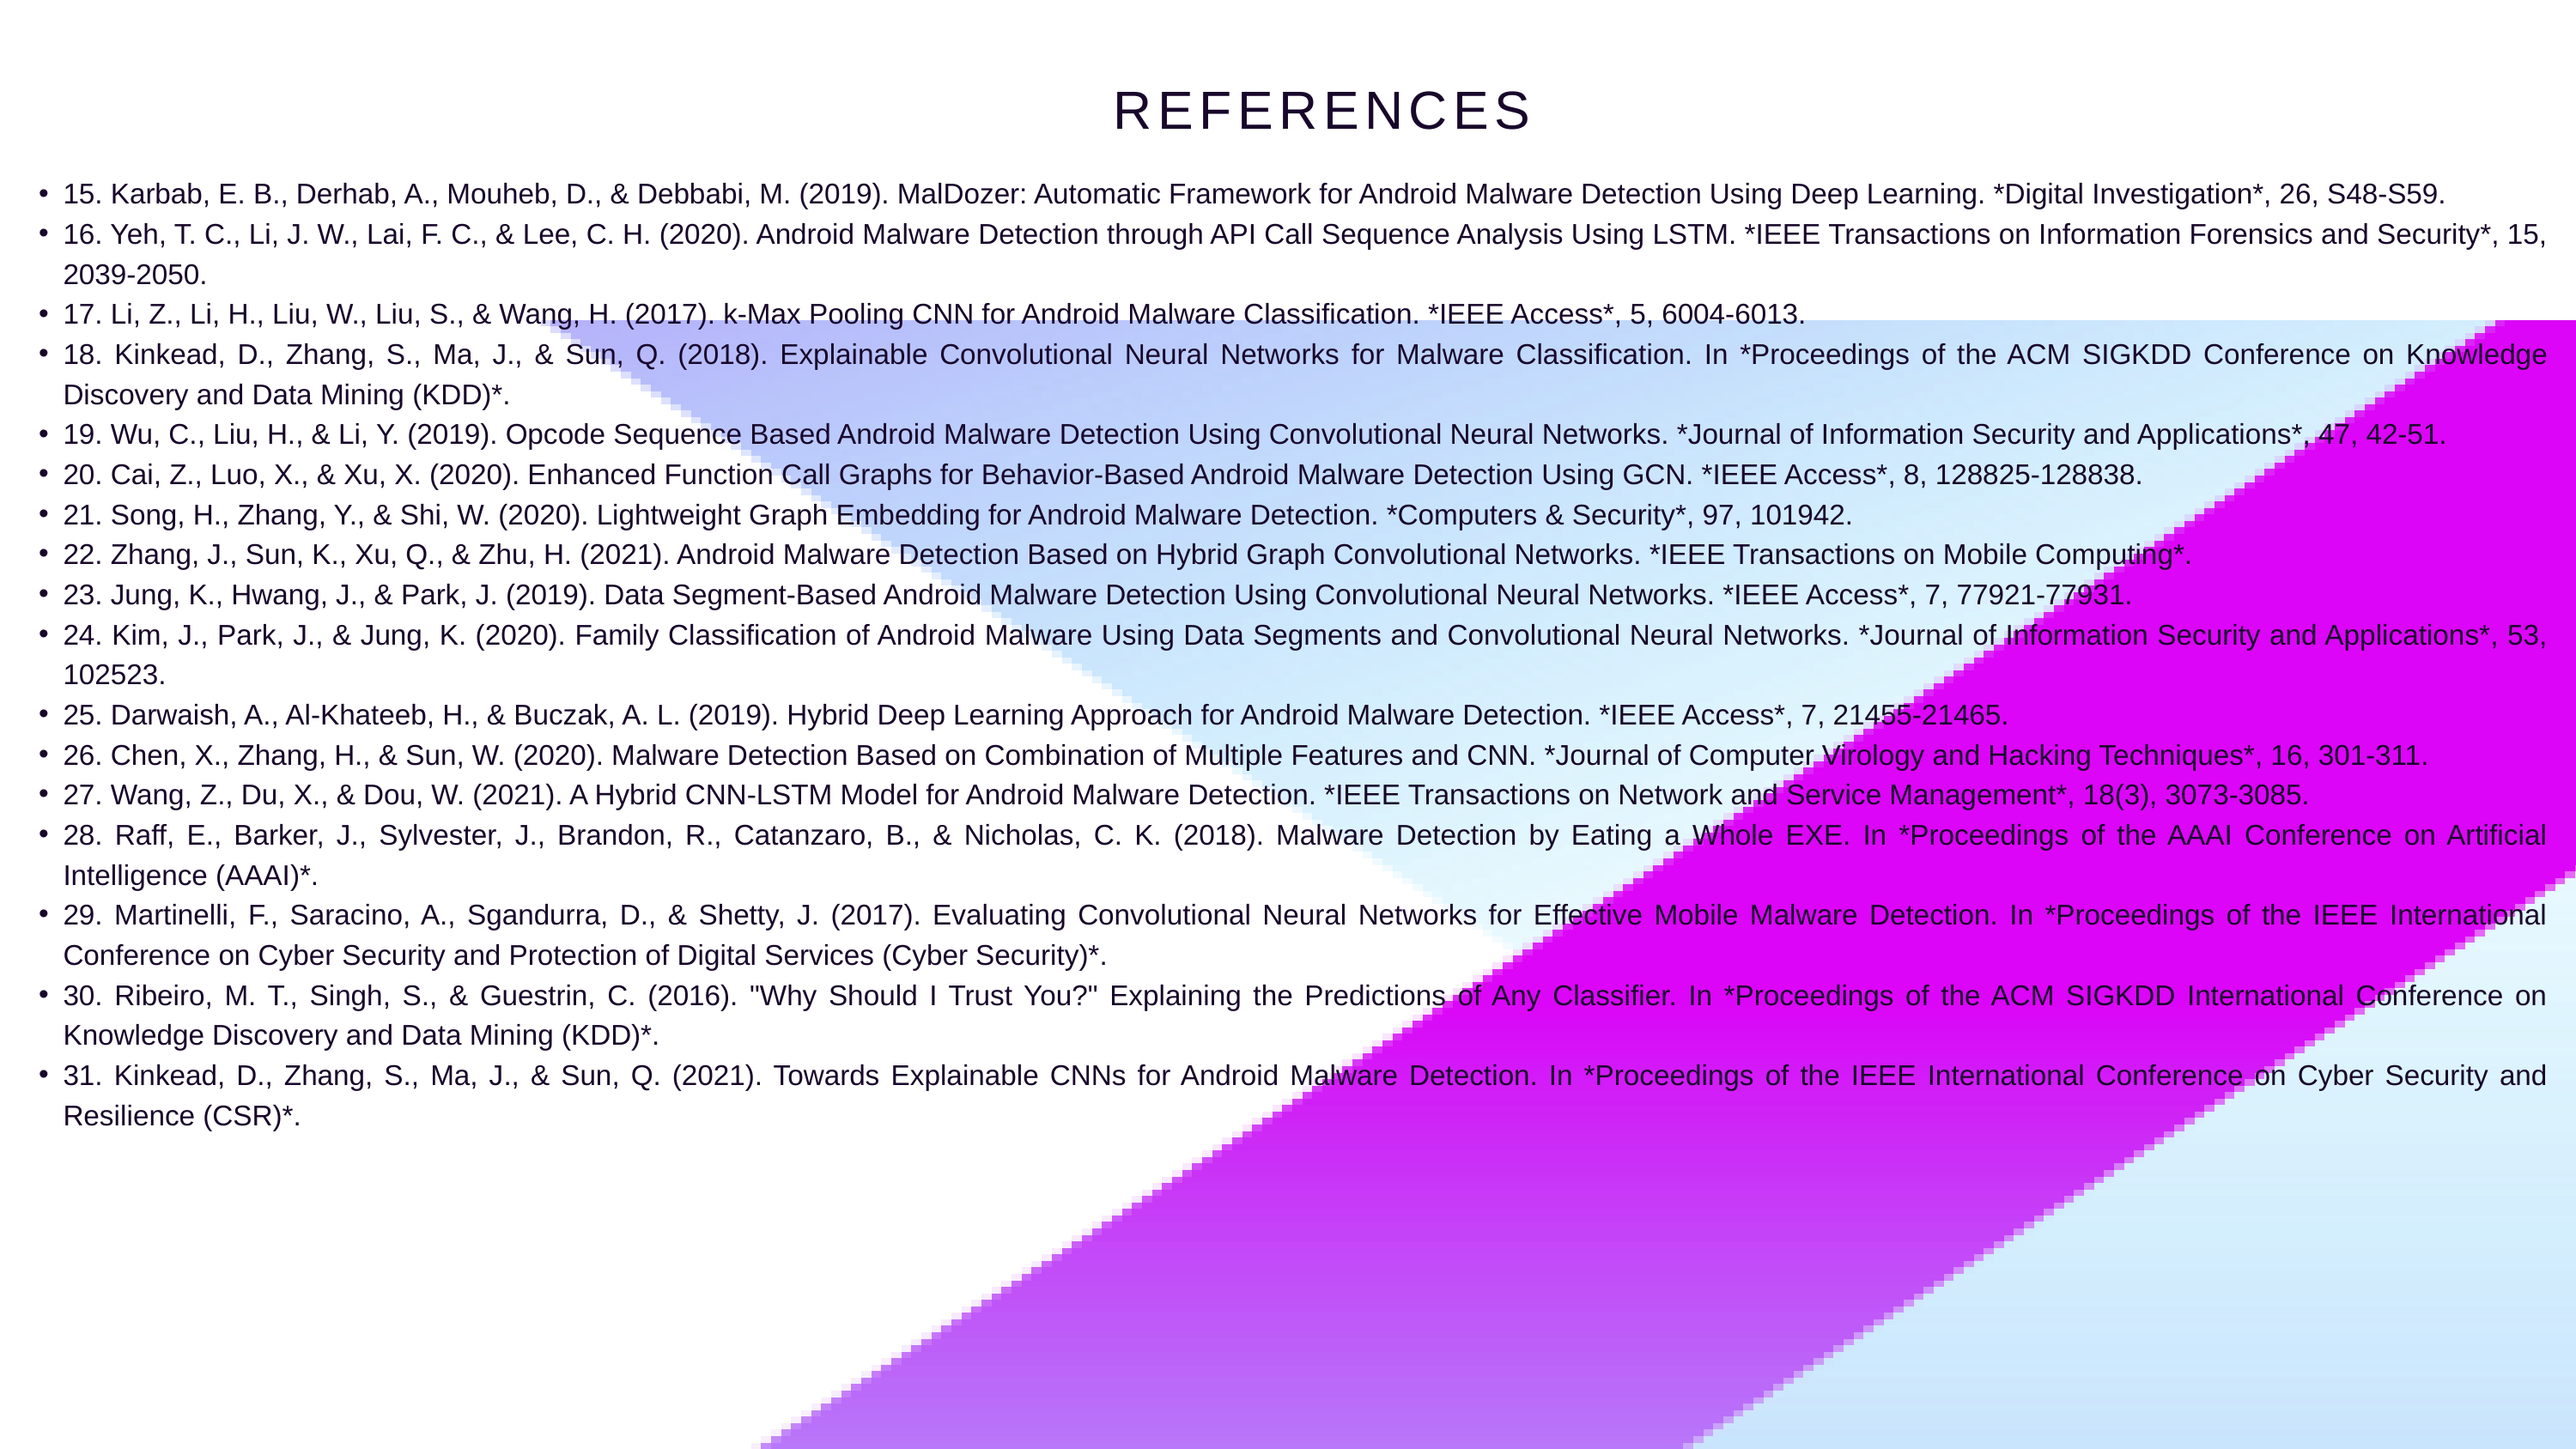

REFERENCES

15. Karbab, E. B., Derhab, A., Mouheb, D., & Debbabi, M. (2019). MalDozer: Automatic Framework for Android Malware Detection Using Deep Learning. *Digital Investigation*, 26, S48-S59.
16. Yeh, T. C., Li, J. W., Lai, F. C., & Lee, C. H. (2020). Android Malware Detection through API Call Sequence Analysis Using LSTM. *IEEE Transactions on Information Forensics and Security*, 15, 2039-2050.
17. Li, Z., Li, H., Liu, W., Liu, S., & Wang, H. (2017). k-Max Pooling CNN for Android Malware Classification. *IEEE Access*, 5, 6004-6013.
18. Kinkead, D., Zhang, S., Ma, J., & Sun, Q. (2018). Explainable Convolutional Neural Networks for Malware Classification. In *Proceedings of the ACM SIGKDD Conference on Knowledge Discovery and Data Mining (KDD)*.
19. Wu, C., Liu, H., & Li, Y. (2019). Opcode Sequence Based Android Malware Detection Using Convolutional Neural Networks. *Journal of Information Security and Applications*, 47, 42-51.
20. Cai, Z., Luo, X., & Xu, X. (2020). Enhanced Function Call Graphs for Behavior-Based Android Malware Detection Using GCN. *IEEE Access*, 8, 128825-128838.
21. Song, H., Zhang, Y., & Shi, W. (2020). Lightweight Graph Embedding for Android Malware Detection. *Computers & Security*, 97, 101942.
22. Zhang, J., Sun, K., Xu, Q., & Zhu, H. (2021). Android Malware Detection Based on Hybrid Graph Convolutional Networks. *IEEE Transactions on Mobile Computing*.
23. Jung, K., Hwang, J., & Park, J. (2019). Data Segment-Based Android Malware Detection Using Convolutional Neural Networks. *IEEE Access*, 7, 77921-77931.
24. Kim, J., Park, J., & Jung, K. (2020). Family Classification of Android Malware Using Data Segments and Convolutional Neural Networks. *Journal of Information Security and Applications*, 53, 102523.
25. Darwaish, A., Al-Khateeb, H., & Buczak, A. L. (2019). Hybrid Deep Learning Approach for Android Malware Detection. *IEEE Access*, 7, 21455-21465.
26. Chen, X., Zhang, H., & Sun, W. (2020). Malware Detection Based on Combination of Multiple Features and CNN. *Journal of Computer Virology and Hacking Techniques*, 16, 301-311.
27. Wang, Z., Du, X., & Dou, W. (2021). A Hybrid CNN-LSTM Model for Android Malware Detection. *IEEE Transactions on Network and Service Management*, 18(3), 3073-3085.
28. Raff, E., Barker, J., Sylvester, J., Brandon, R., Catanzaro, B., & Nicholas, C. K. (2018). Malware Detection by Eating a Whole EXE. In *Proceedings of the AAAI Conference on Artificial Intelligence (AAAI)*.
29. Martinelli, F., Saracino, A., Sgandurra, D., & Shetty, J. (2017). Evaluating Convolutional Neural Networks for Effective Mobile Malware Detection. In *Proceedings of the IEEE International Conference on Cyber Security and Protection of Digital Services (Cyber Security)*.
30. Ribeiro, M. T., Singh, S., & Guestrin, C. (2016). "Why Should I Trust You?" Explaining the Predictions of Any Classifier. In *Proceedings of the ACM SIGKDD International Conference on Knowledge Discovery and Data Mining (KDD)*.
31. Kinkead, D., Zhang, S., Ma, J., & Sun, Q. (2021). Towards Explainable CNNs for Android Malware Detection. In *Proceedings of the IEEE International Conference on Cyber Security and Resilience (CSR)*.